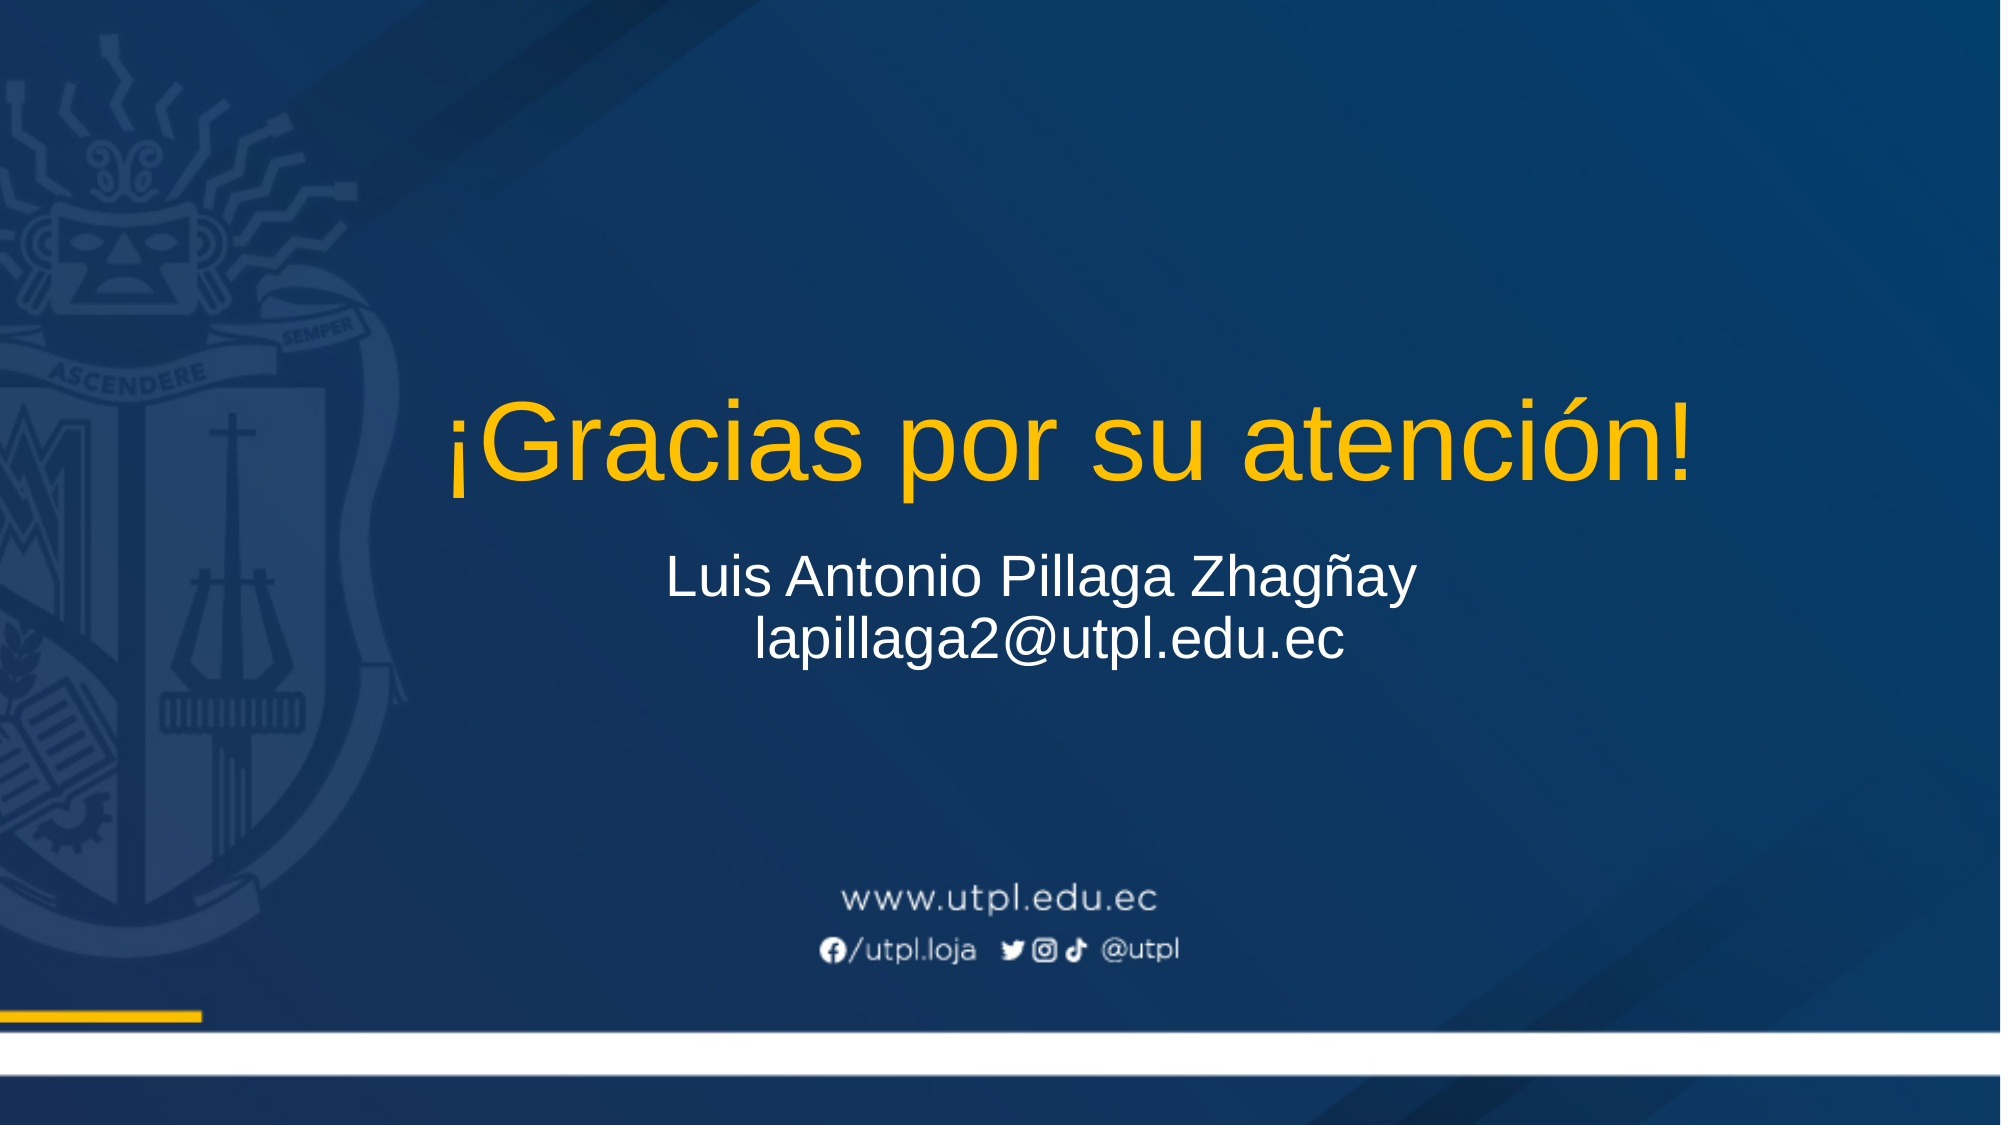

# ¡Gracias por su atención!
Luis Antonio Pillaga Zhagñay
lapillaga2@utpl.edu.ec